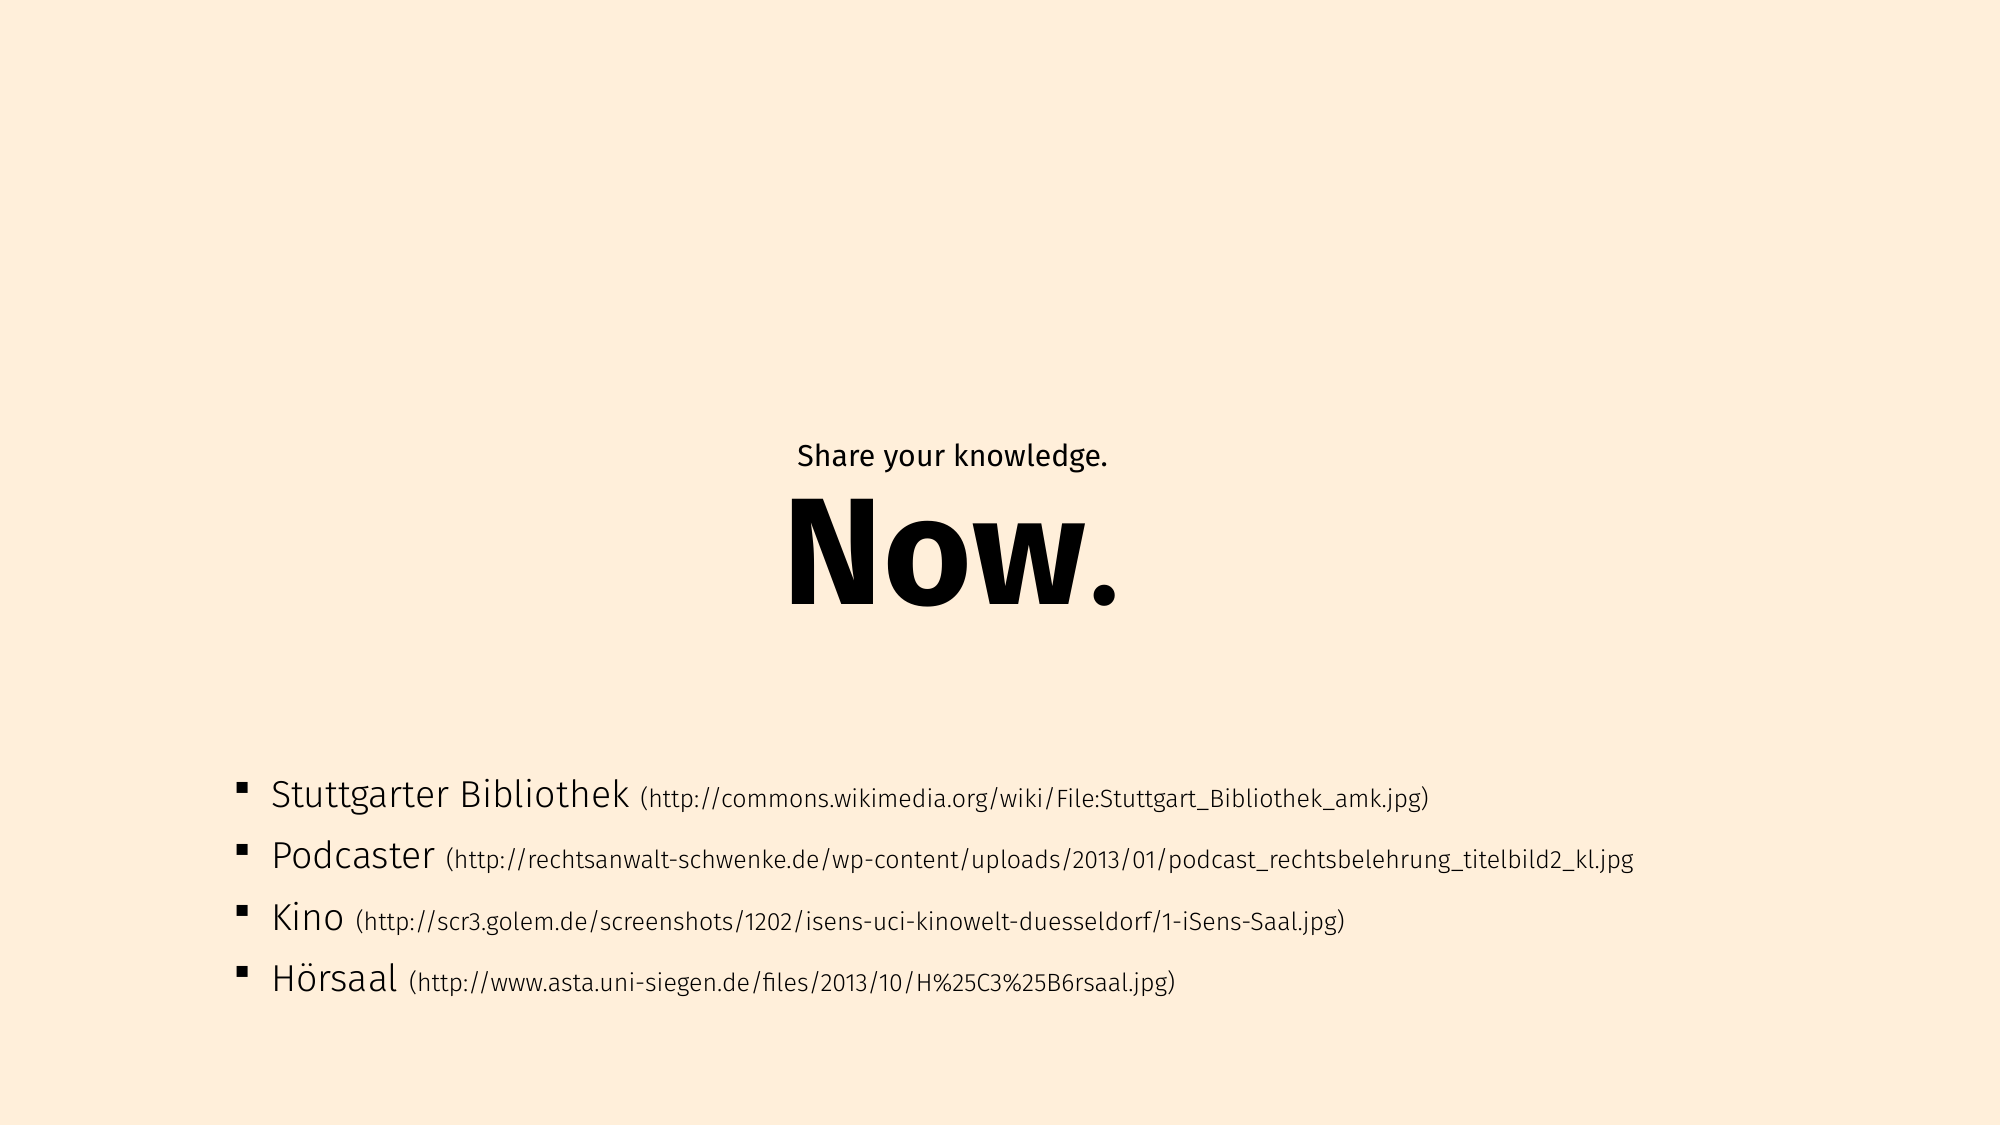

# Share your knowledge. Now.
Stuttgarter Bibliothek (http://commons.wikimedia.org/wiki/File:Stuttgart_Bibliothek_amk.jpg)
Podcaster (http://rechtsanwalt-schwenke.de/wp-content/uploads/2013/01/podcast_rechtsbelehrung_titelbild2_kl.jpg
Kino (http://scr3.golem.de/screenshots/1202/isens-uci-kinowelt-duesseldorf/1-iSens-Saal.jpg)
Hörsaal (http://www.asta.uni-siegen.de/files/2013/10/H%25C3%25B6rsaal.jpg)